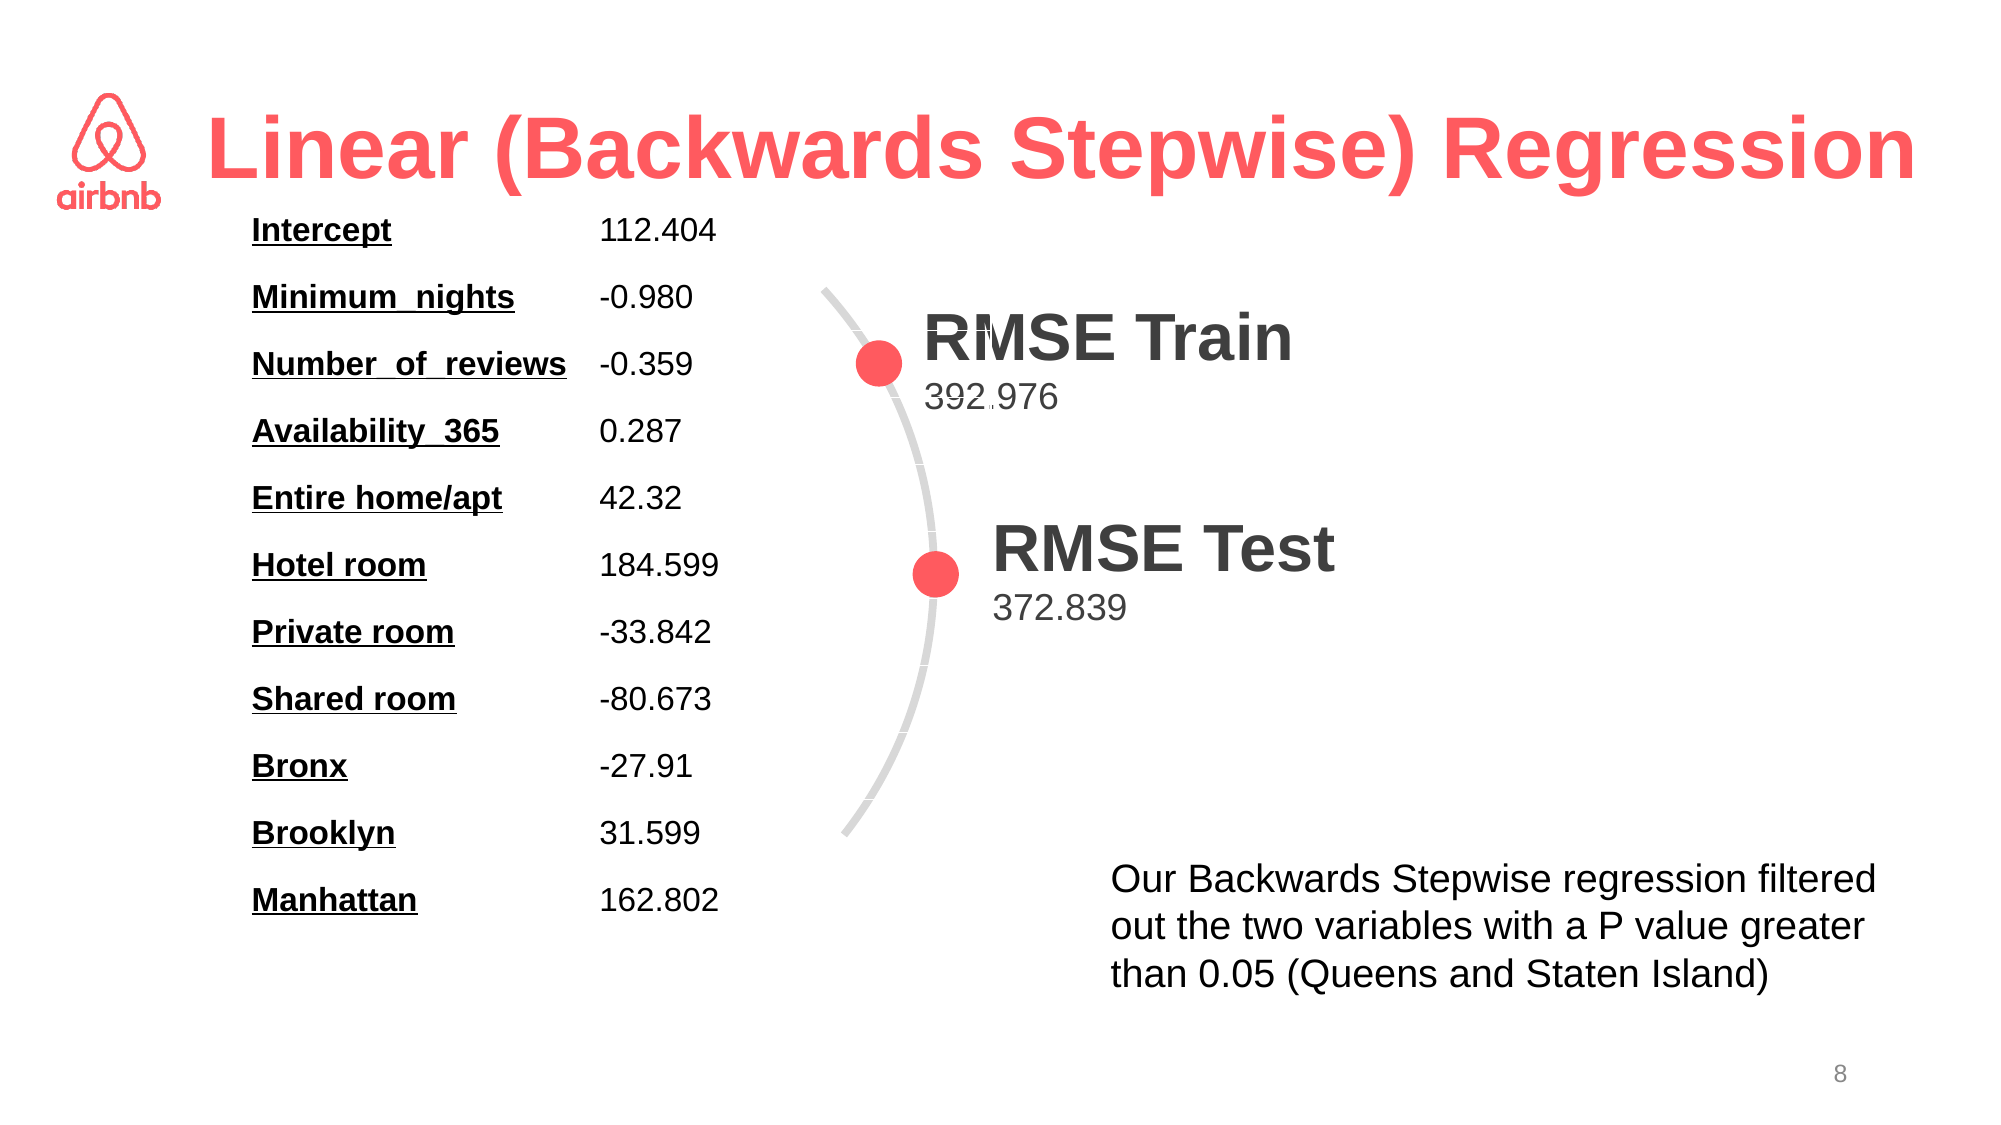

Linear (Backwards Stepwise) Regression

| Intercept | 112.404 |
| --- | --- |
| Minimum\_nights | -0.980 |
| Number\_of\_reviews | -0.359 |
| Availability\_365 | 0.287 |
| Entire home/apt | 42.32 |
| Hotel room | 184.599 |
| Private room | -33.842 |
| Shared room | -80.673 |
| Bronx | -27.91 |
| Brooklyn | 31.599 |
| Manhattan | 162.802 |
RMSE Train
392.976

RMSE Test
372.839

Our Backwards Stepwise regression filtered out the two variables with a P value greater than 0.05 (Queens and Staten Island)
8